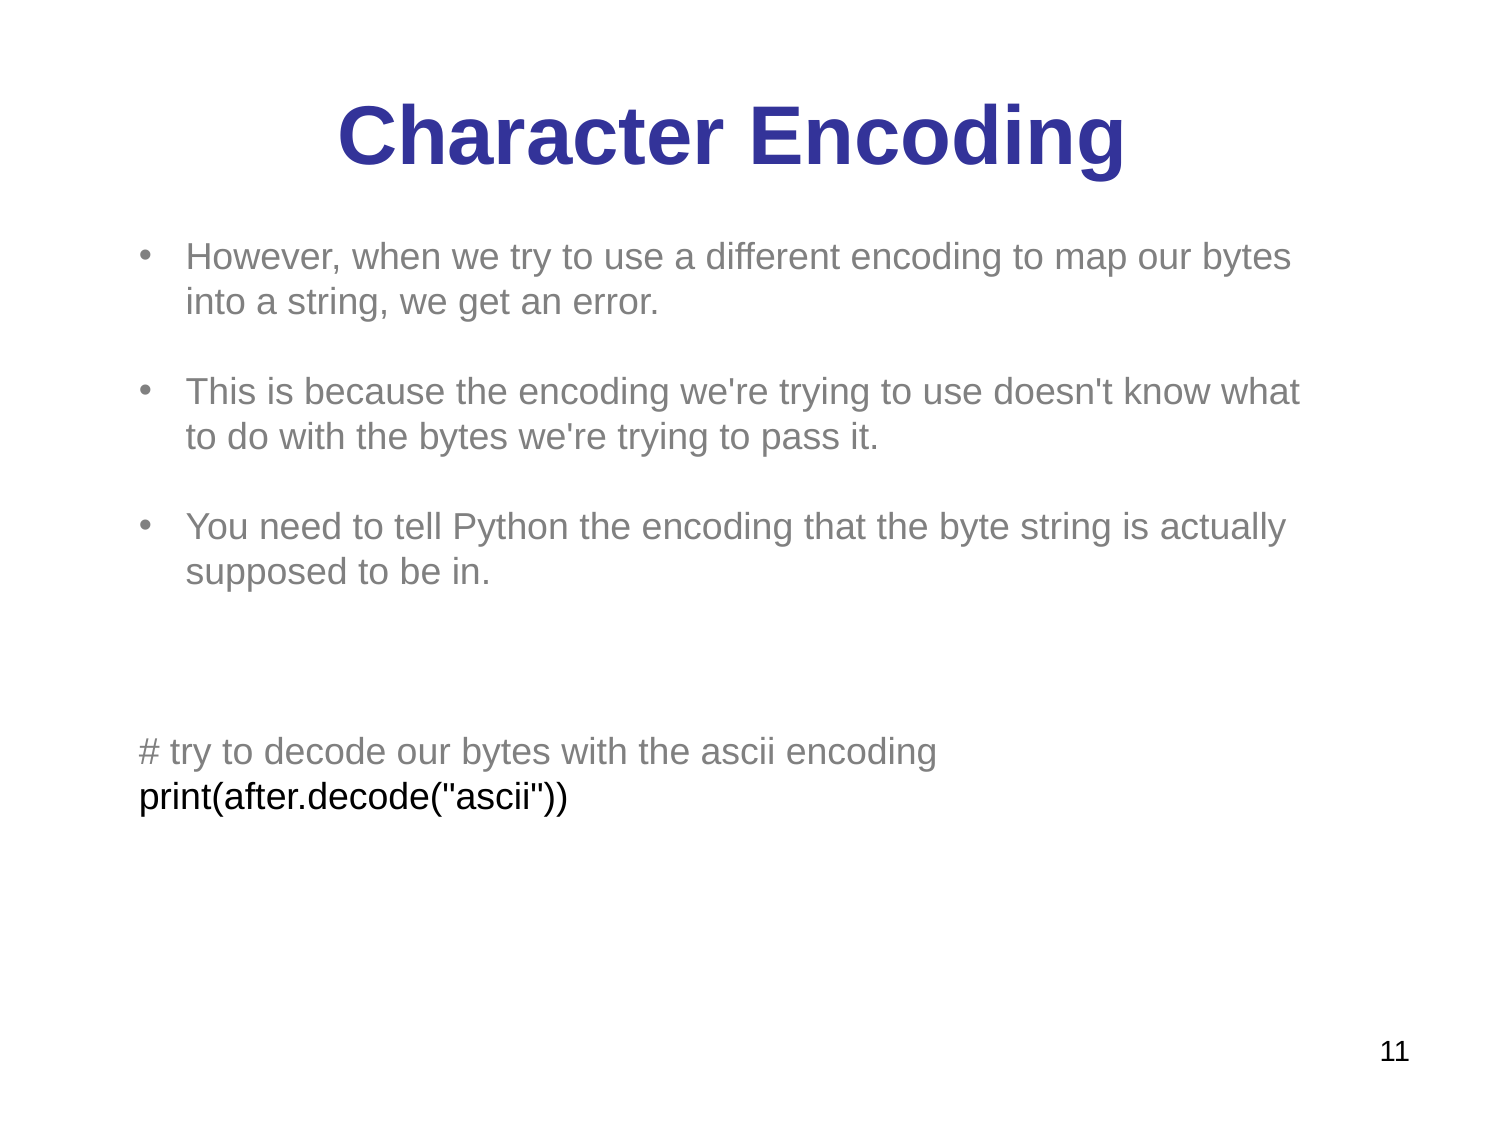

# Character Encoding

However, when we try to use a different encoding to map our bytes into a string, we get an error.

This is because the encoding we're trying to use doesn't know what to do with the bytes we're trying to pass it.

You need to tell Python the encoding that the byte string is actually supposed to be in.

# try to decode our bytes with the ascii encoding print(after.decode("ascii"))

11